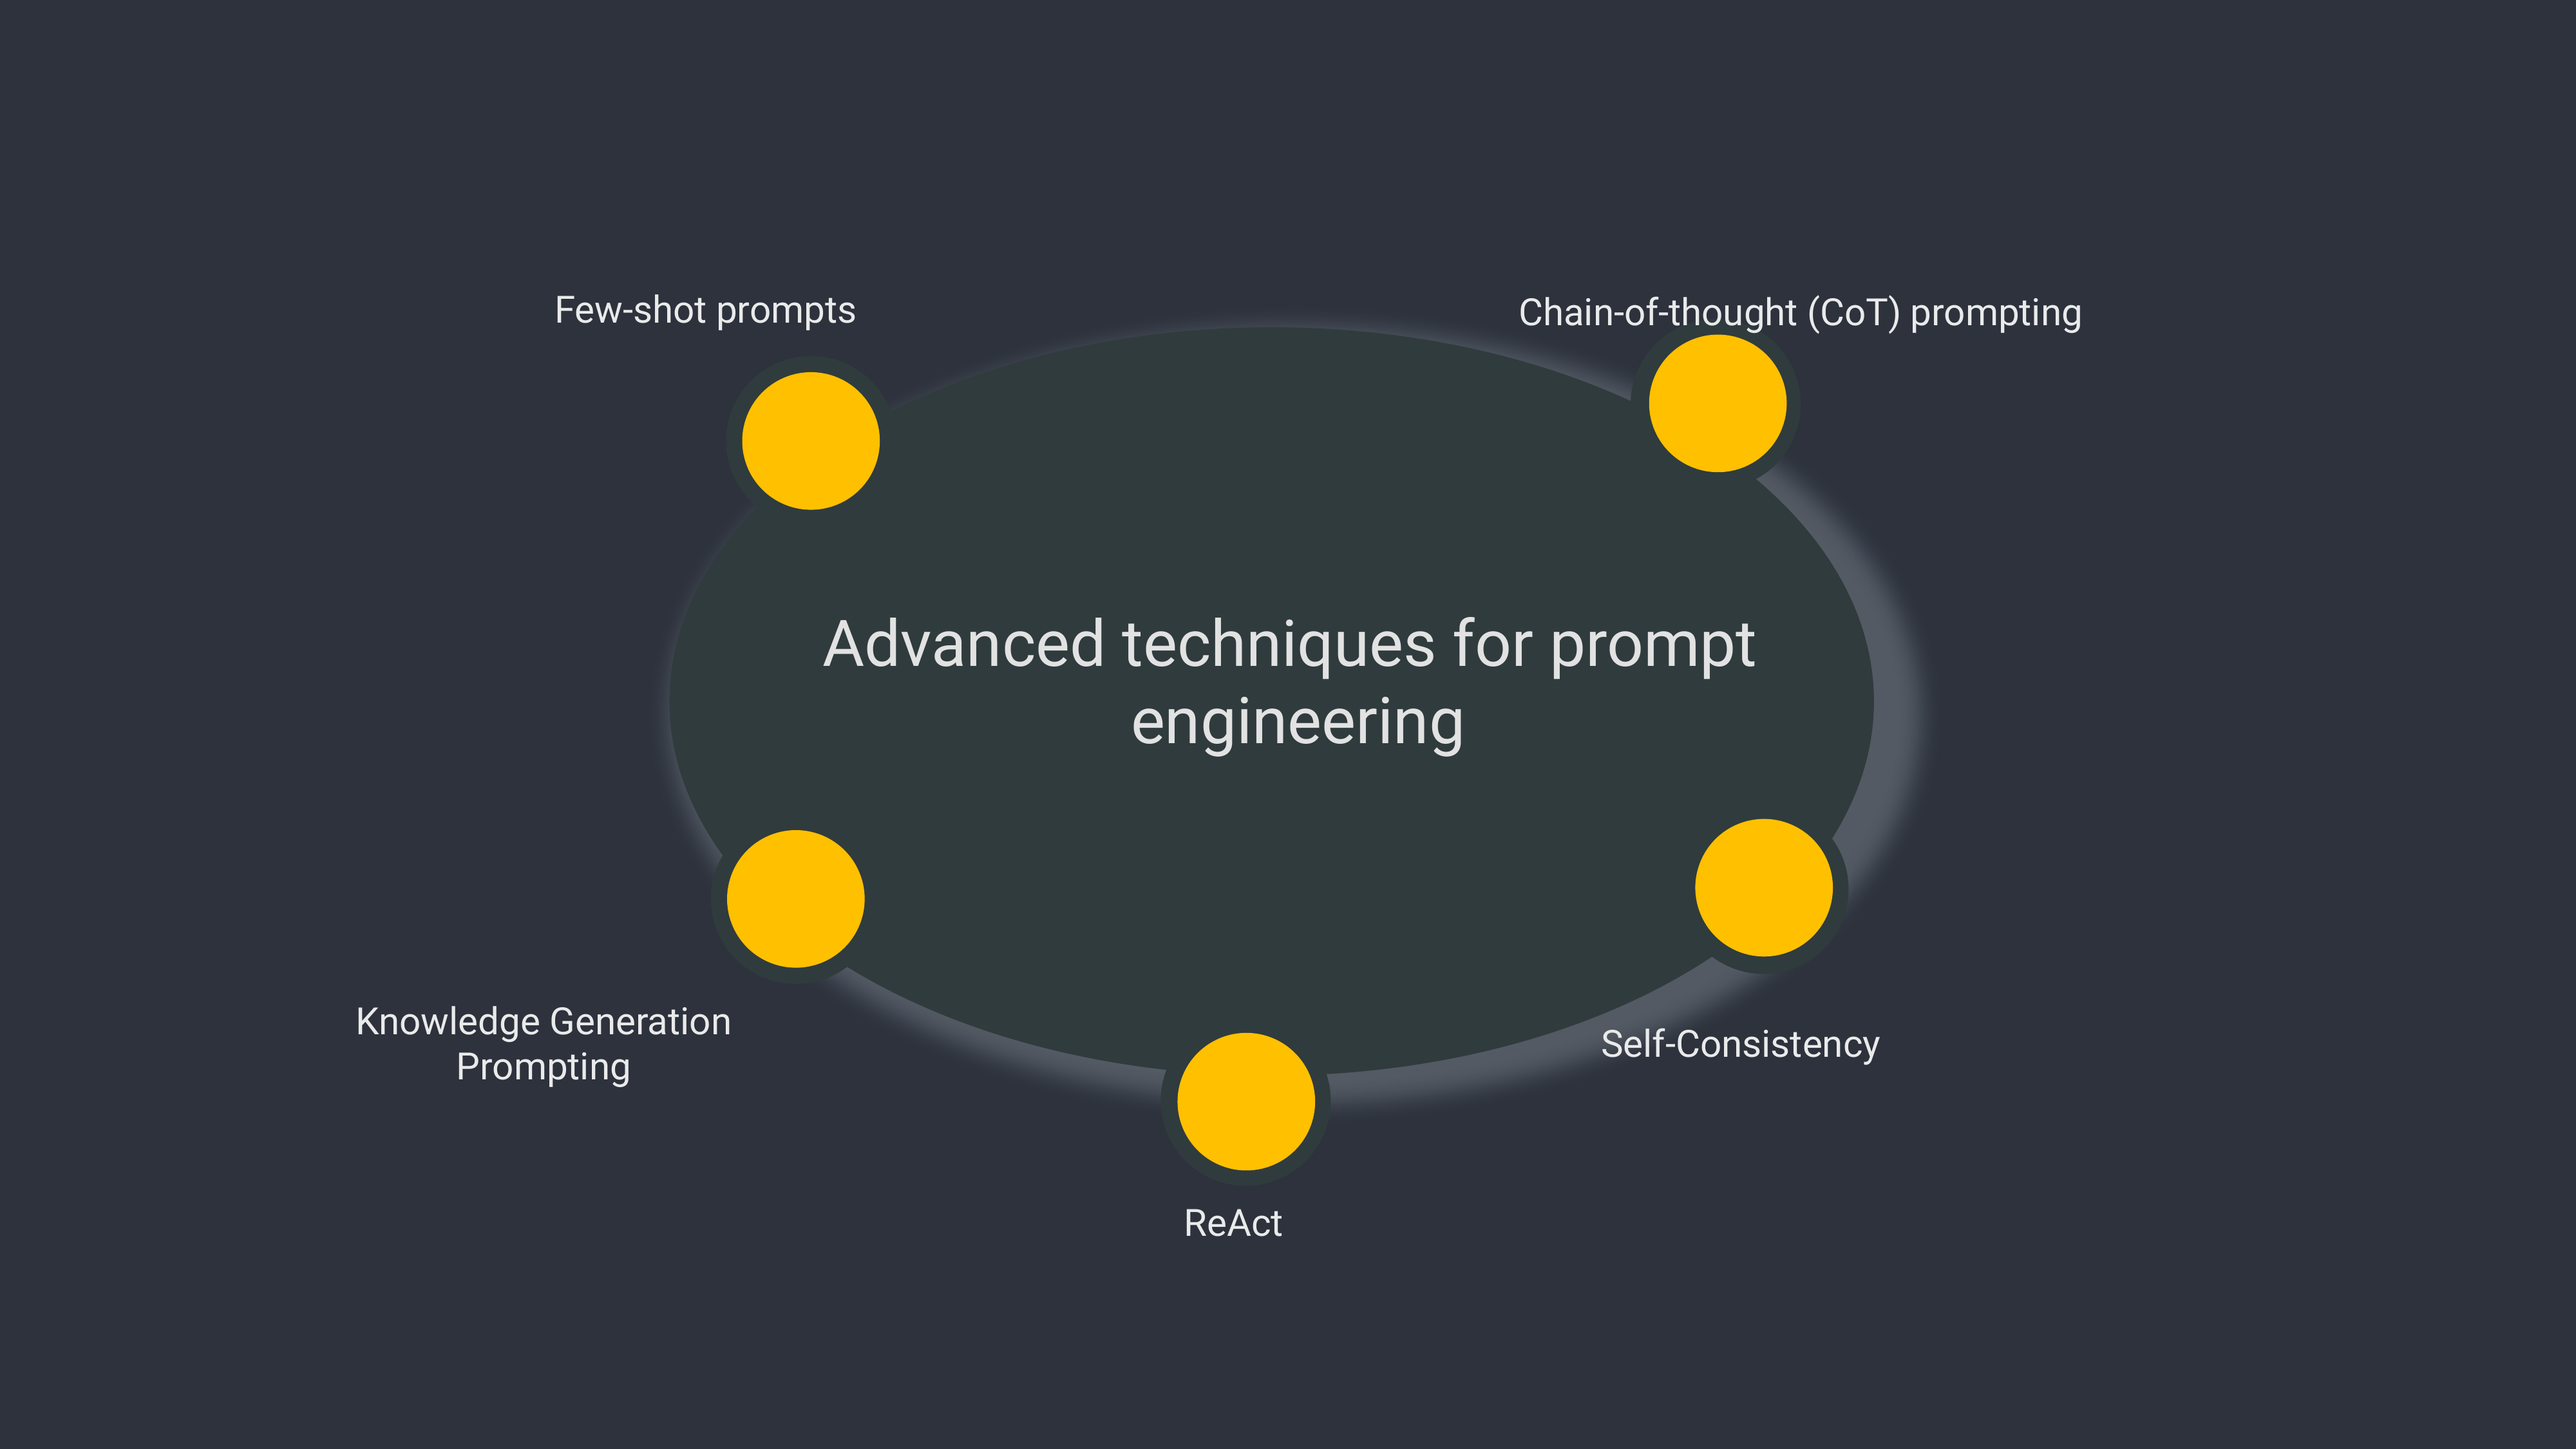

Few-shot prompts

Self-Consistency
Chain-of-thought (CoT) prompting
Advanced techniques for prompt  engineering
Knowledge Generation Prompting

ReAct